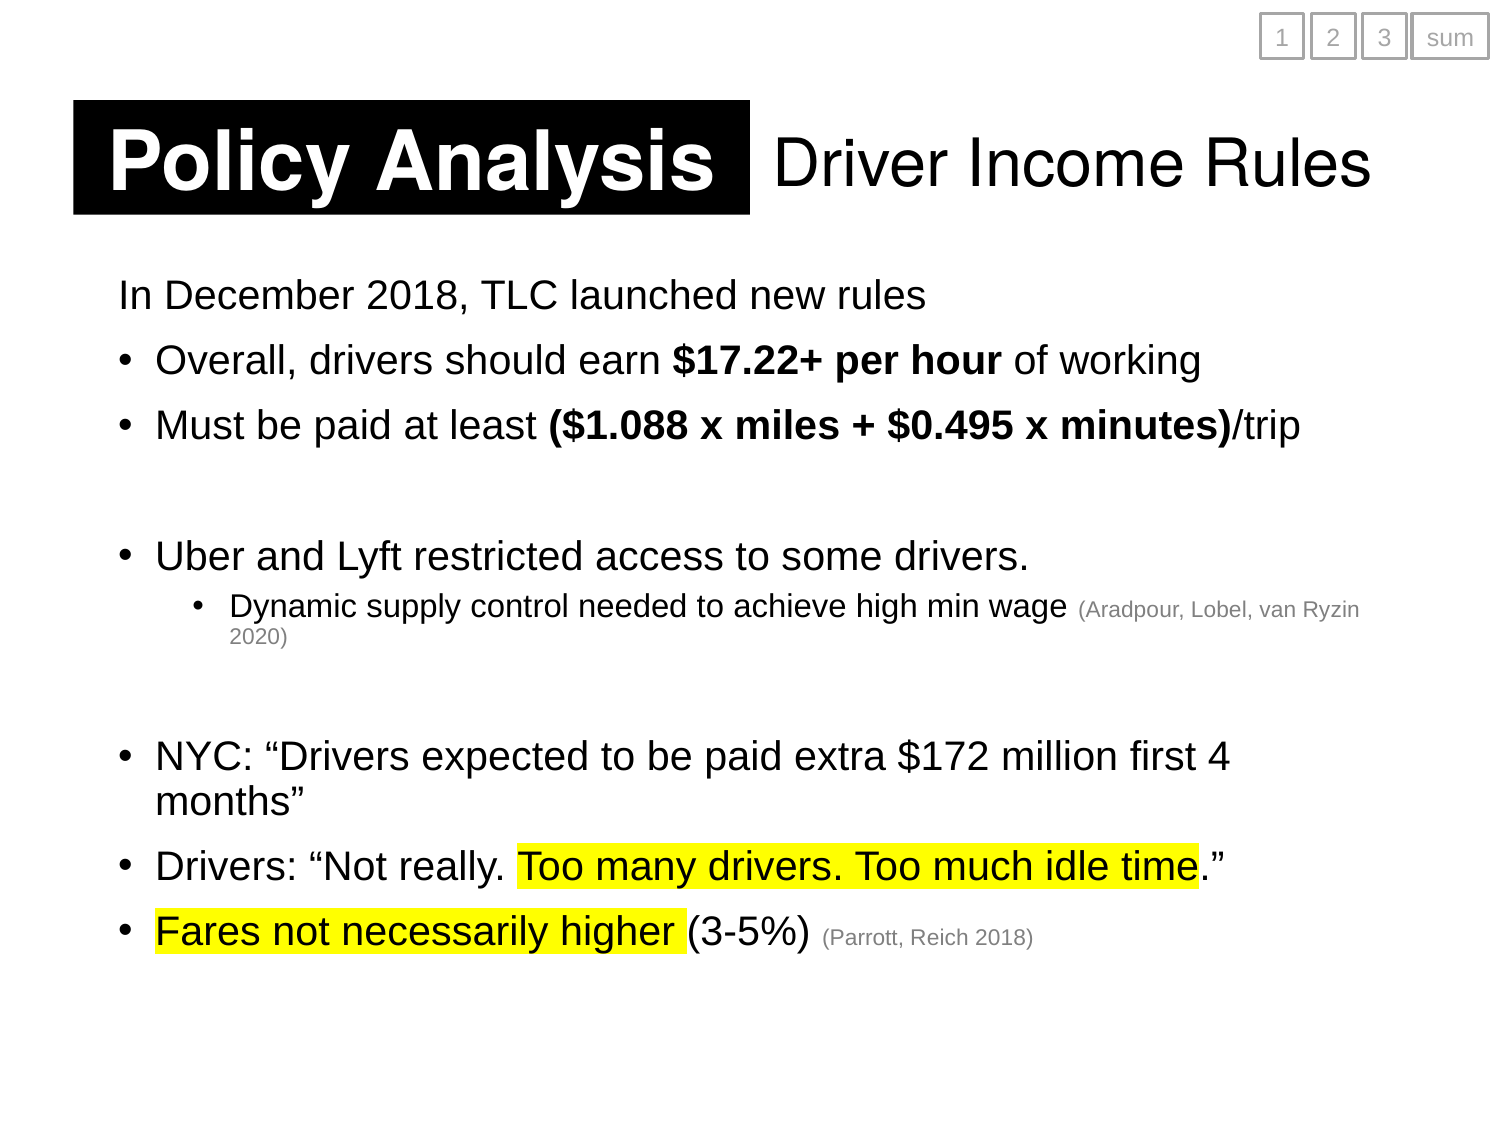

1
2
3
sum
Policy Analysis
Driver Income Rules
In December 2018, TLC launched new rules
Overall, drivers should earn $17.22+ per hour of working
Must be paid at least ($1.088 x miles + $0.495 x minutes)/trip

Uber and Lyft restricted access to some drivers.
Dynamic supply control needed to achieve high min wage (Aradpour, Lobel, van Ryzin 2020)

NYC: “Drivers expected to be paid extra $172 million first 4 months”
Drivers: “Not really. Too many drivers. Too much idle time.”
Fares not necessarily higher (3-5%) (Parrott, Reich 2018)